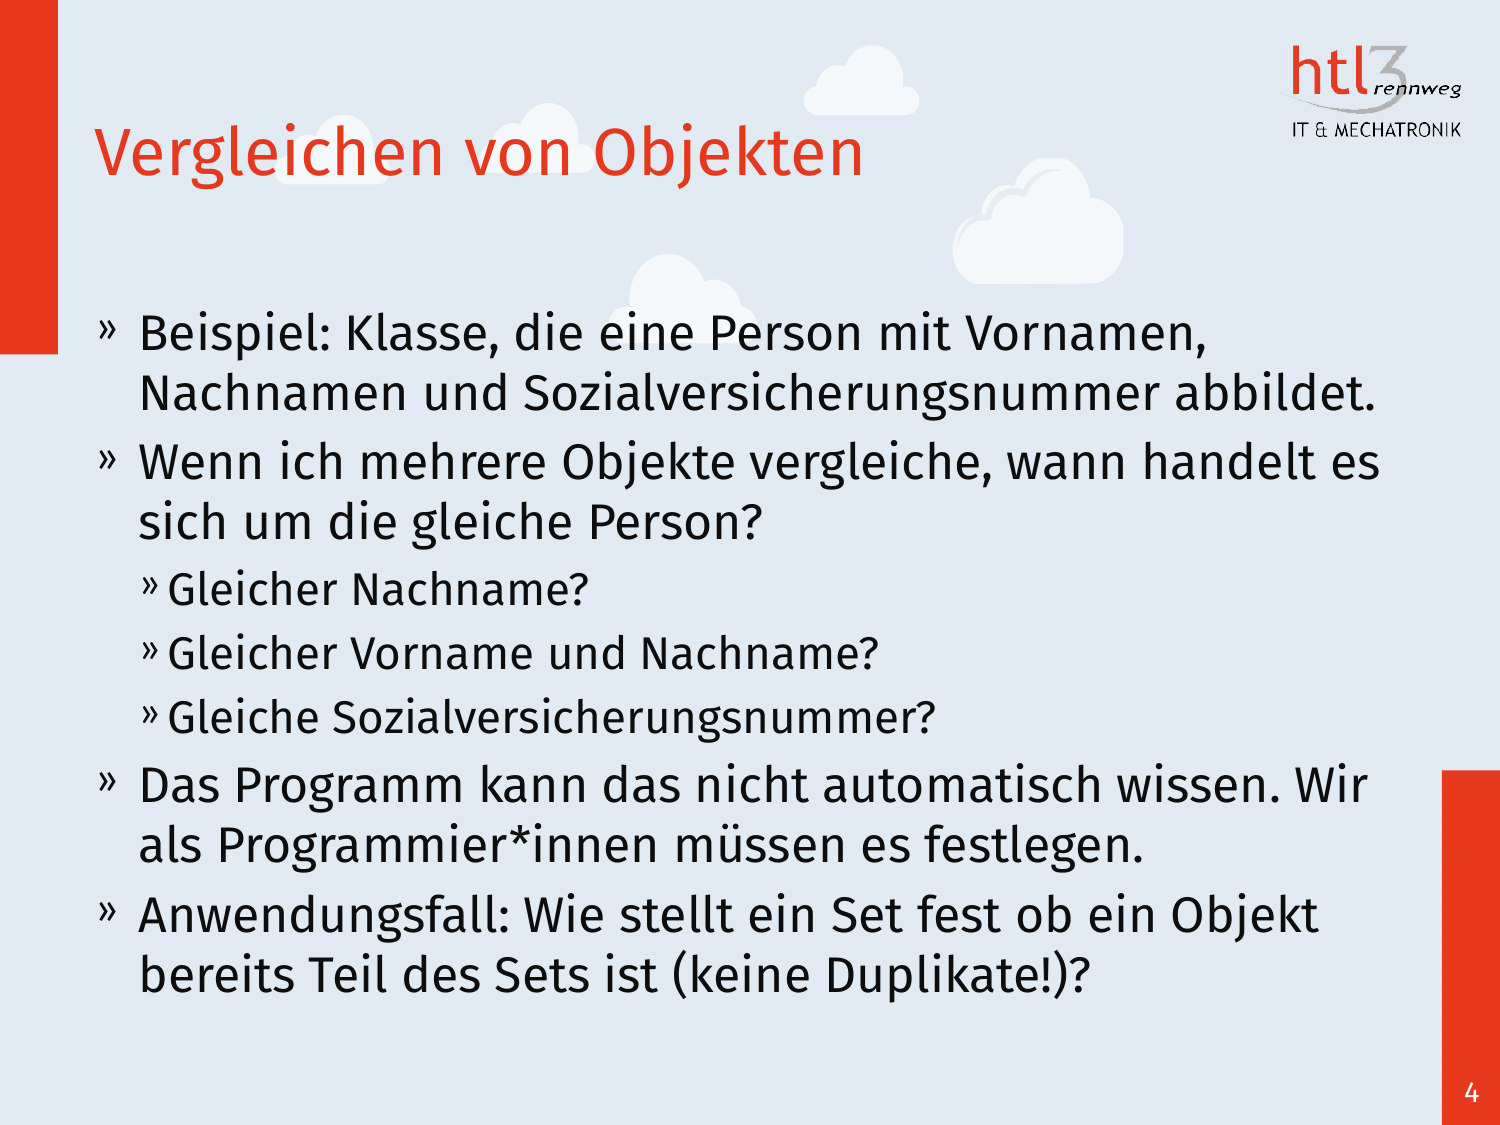

# Vergleichen von Objekten
Beispiel: Klasse, die eine Person mit Vornamen, Nachnamen und Sozialversicherungsnummer abbildet.
Wenn ich mehrere Objekte vergleiche, wann handelt es sich um die gleiche Person?
Gleicher Nachname?
Gleicher Vorname und Nachname?
Gleiche Sozialversicherungsnummer?
Das Programm kann das nicht automatisch wissen. Wir als Programmier*innen müssen es festlegen.
Anwendungsfall: Wie stellt ein Set fest ob ein Objekt bereits Teil des Sets ist (keine Duplikate!)?